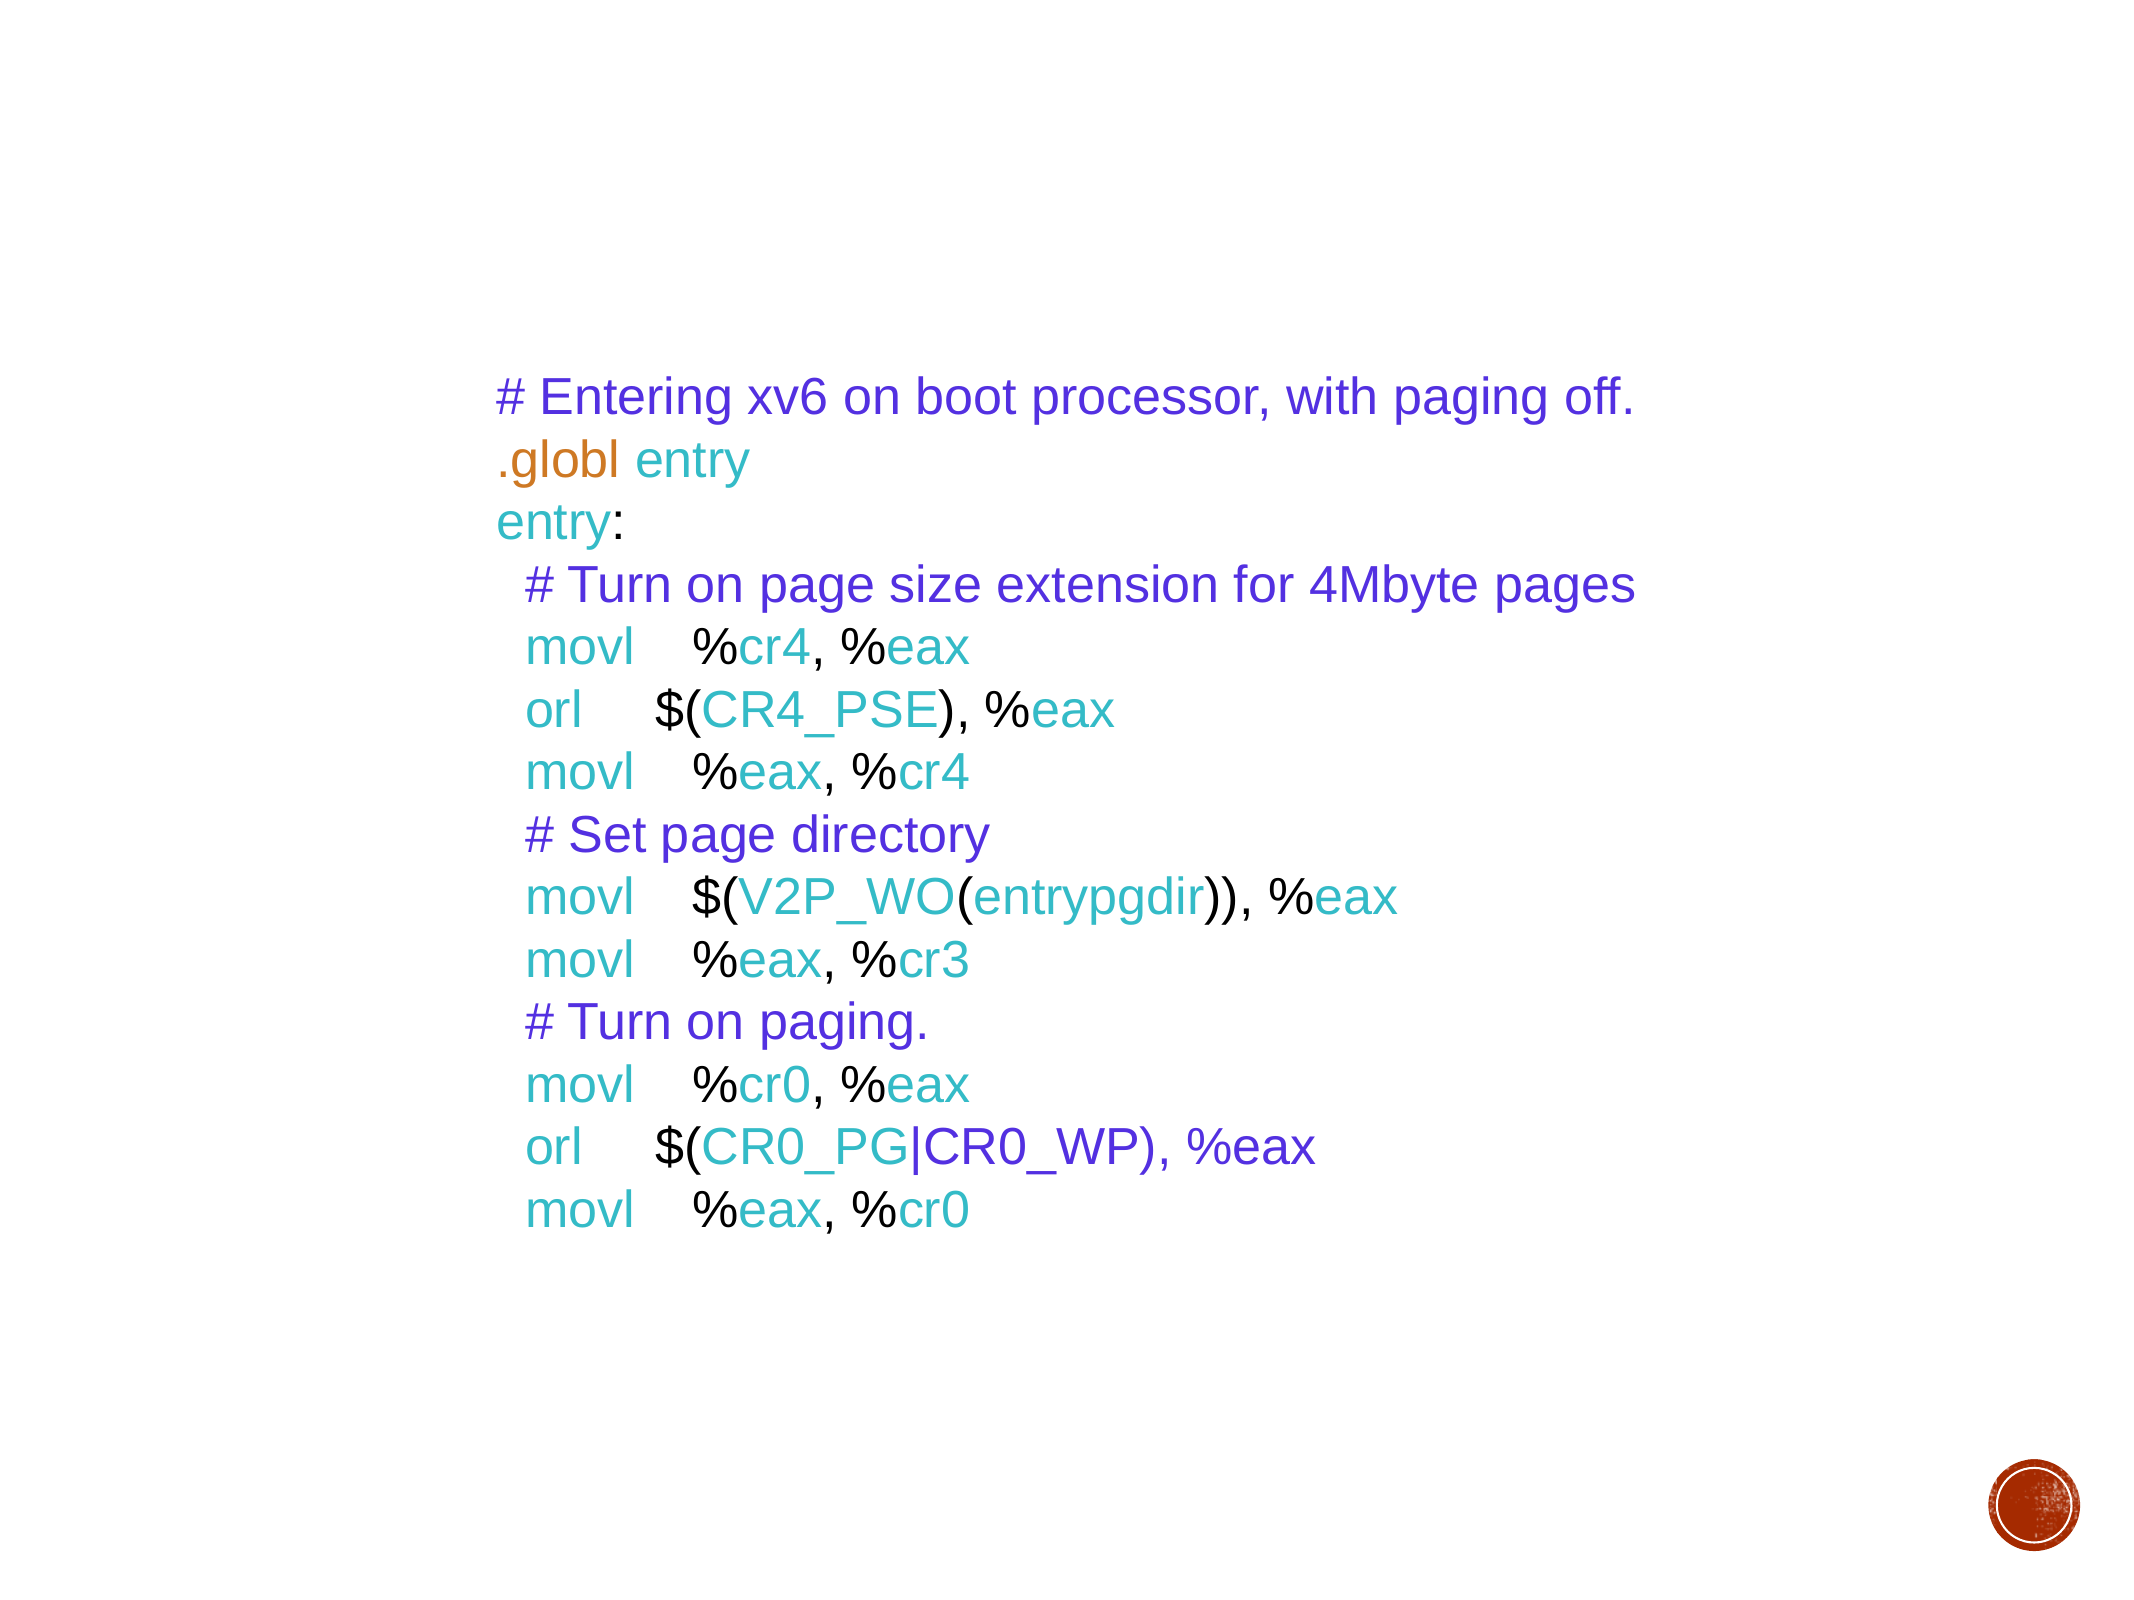

# Entering xv6 on boot processor, with paging off.
.globl entry
entry:
  # Turn on page size extension for 4Mbyte pages
  movl    %cr4, %eax
  orl     $(CR4_PSE), %eax
  movl    %eax, %cr4
  # Set page directory
  movl    $(V2P_WO(entrypgdir)), %eax
  movl    %eax, %cr3
  # Turn on paging.
  movl    %cr0, %eax
  orl     $(CR0_PG|CR0_WP), %eax
  movl    %eax, %cr0